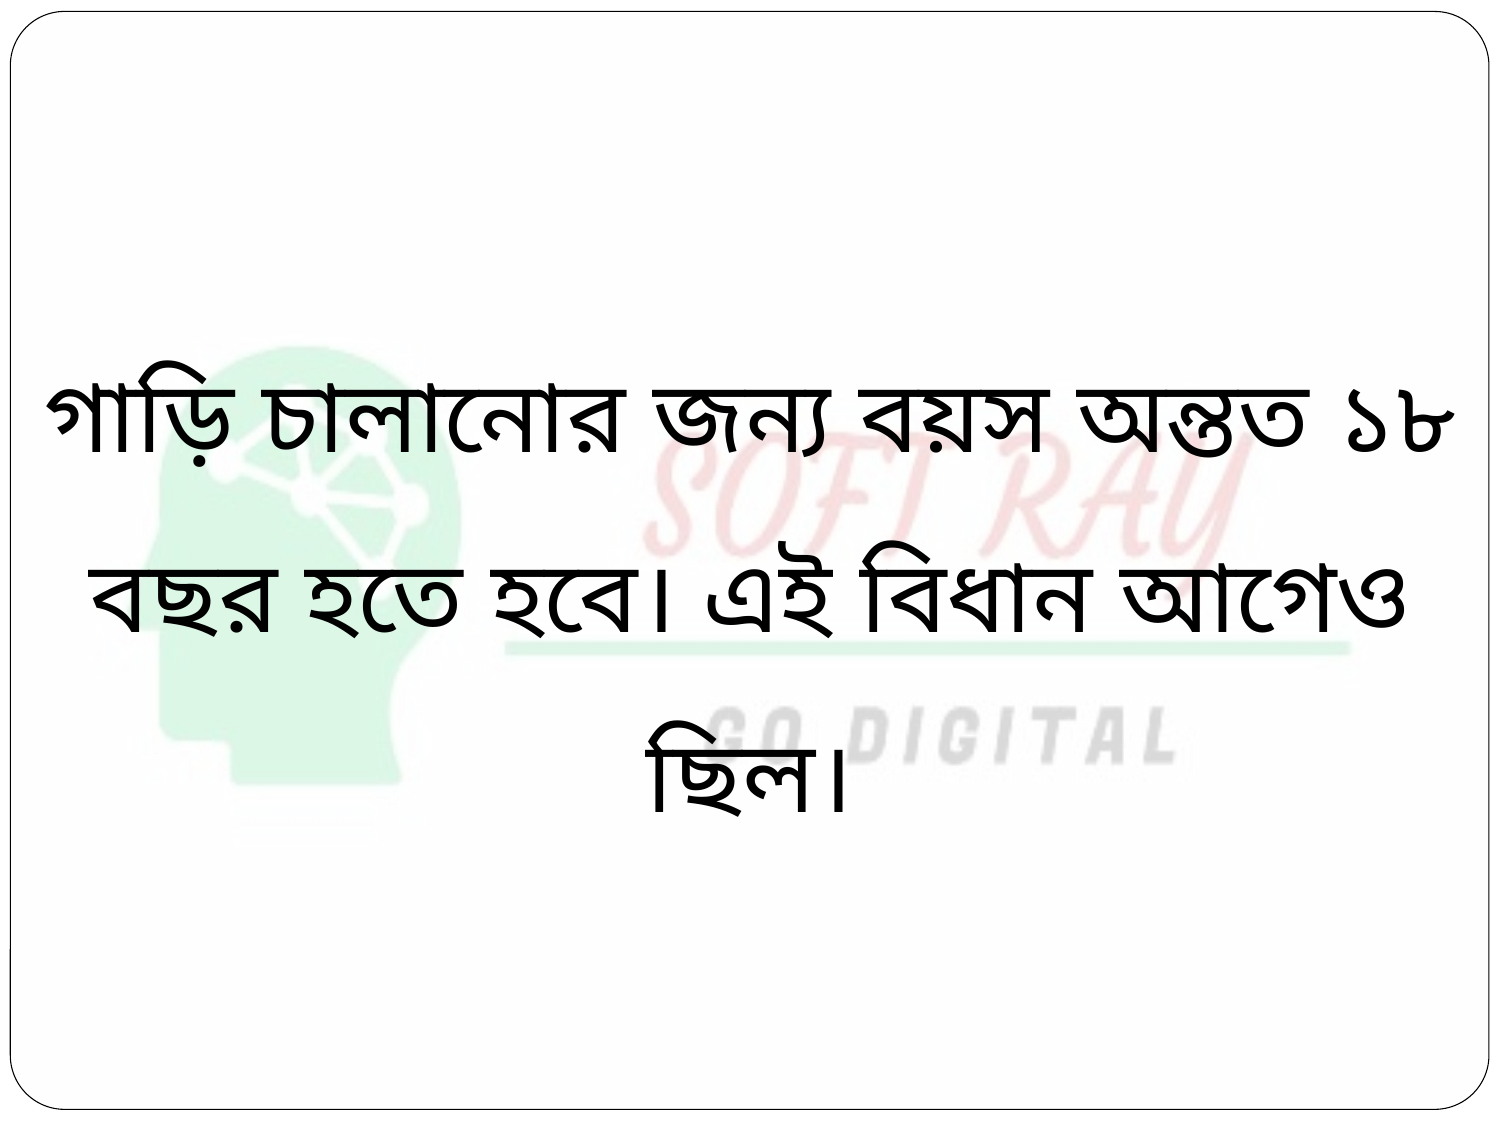

গাড়ি চালানোর জন্য বয়স অন্তত ১৮ বছর হতে হবে। এই বিধান আগেও ছিল।